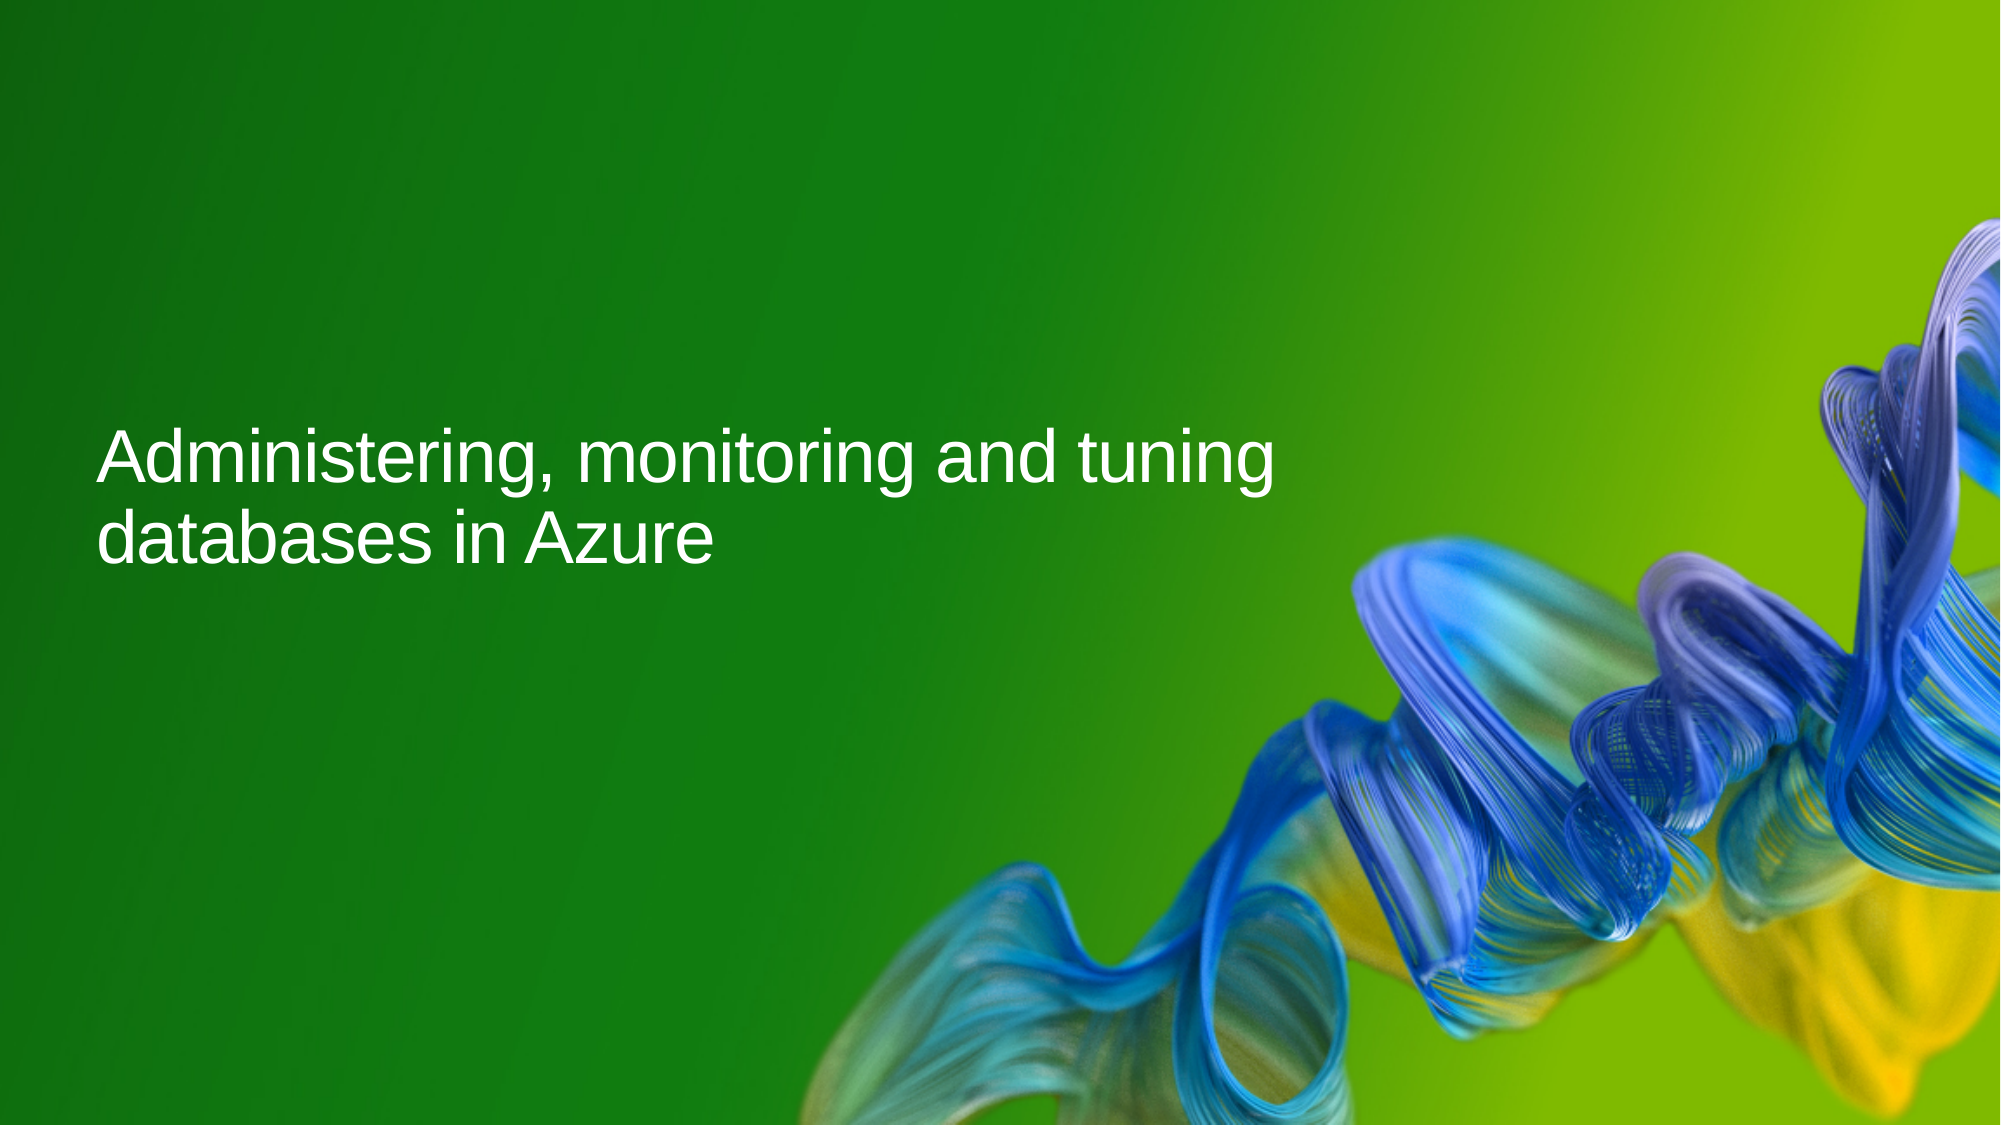

# Administering, monitoring and tuning databases in Azure